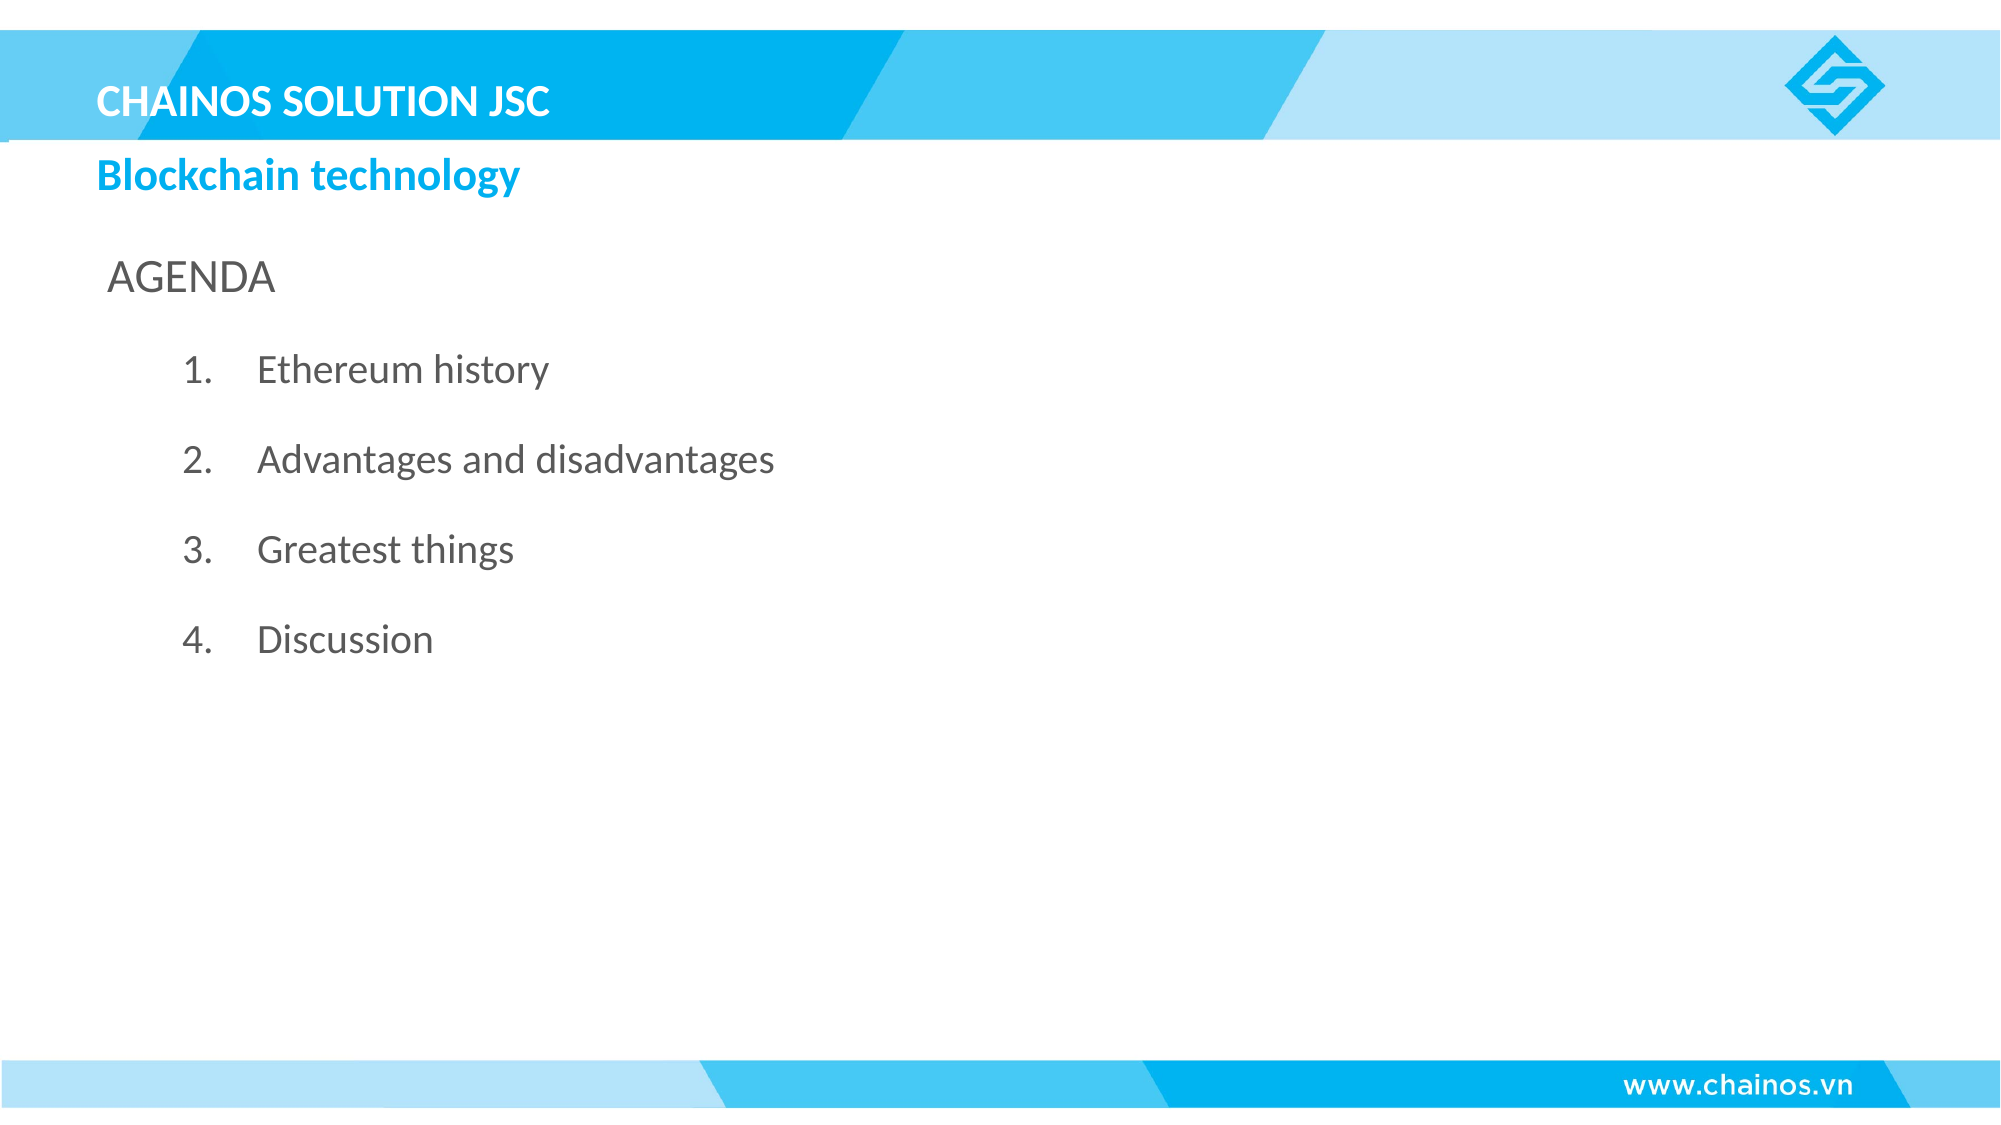

CHAINOS SOLUTION JSC
Blockchain technology
AGENDA
Ethereum history
Advantages and disadvantages
Greatest things
Discussion